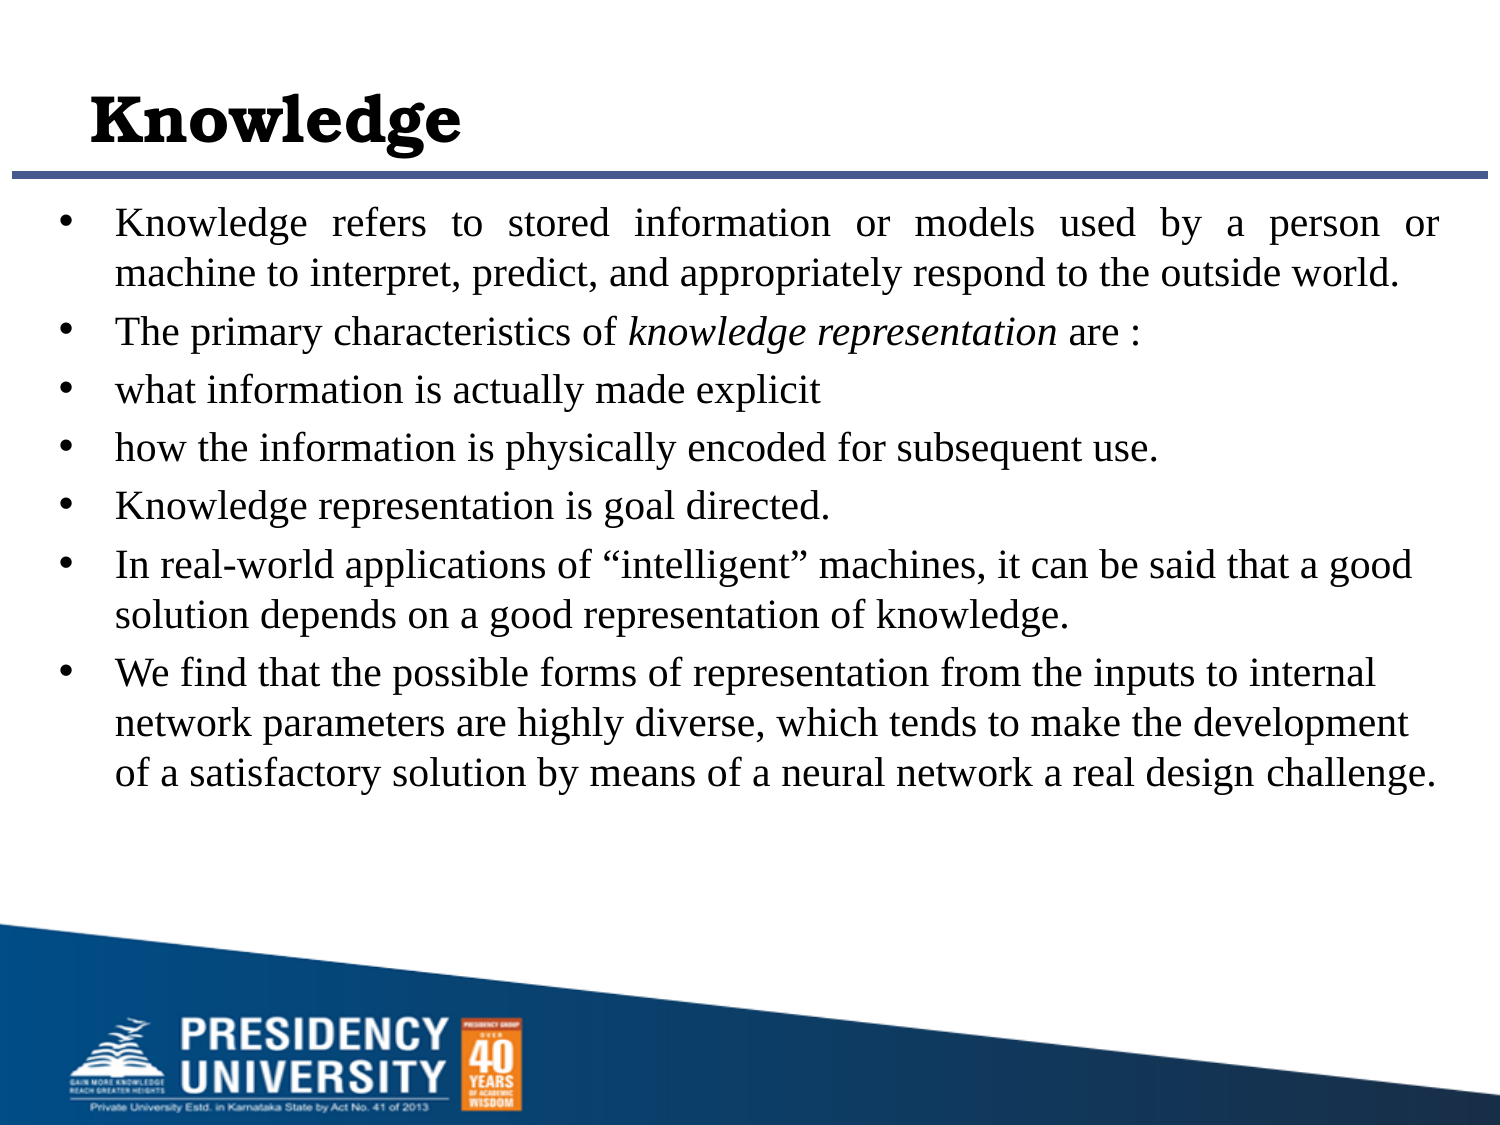

# Knowledge
Knowledge refers to stored information or models used by a person or machine to interpret, predict, and appropriately respond to the outside world.
The primary characteristics of knowledge representation are :
what information is actually made explicit
how the information is physically encoded for subsequent use.
Knowledge representation is goal directed.
In real-world applications of “intelligent” machines, it can be said that a good solution depends on a good representation of knowledge.
We find that the possible forms of representation from the inputs to internal network parameters are highly diverse, which tends to make the development of a satisfactory solution by means of a neural network a real design challenge.